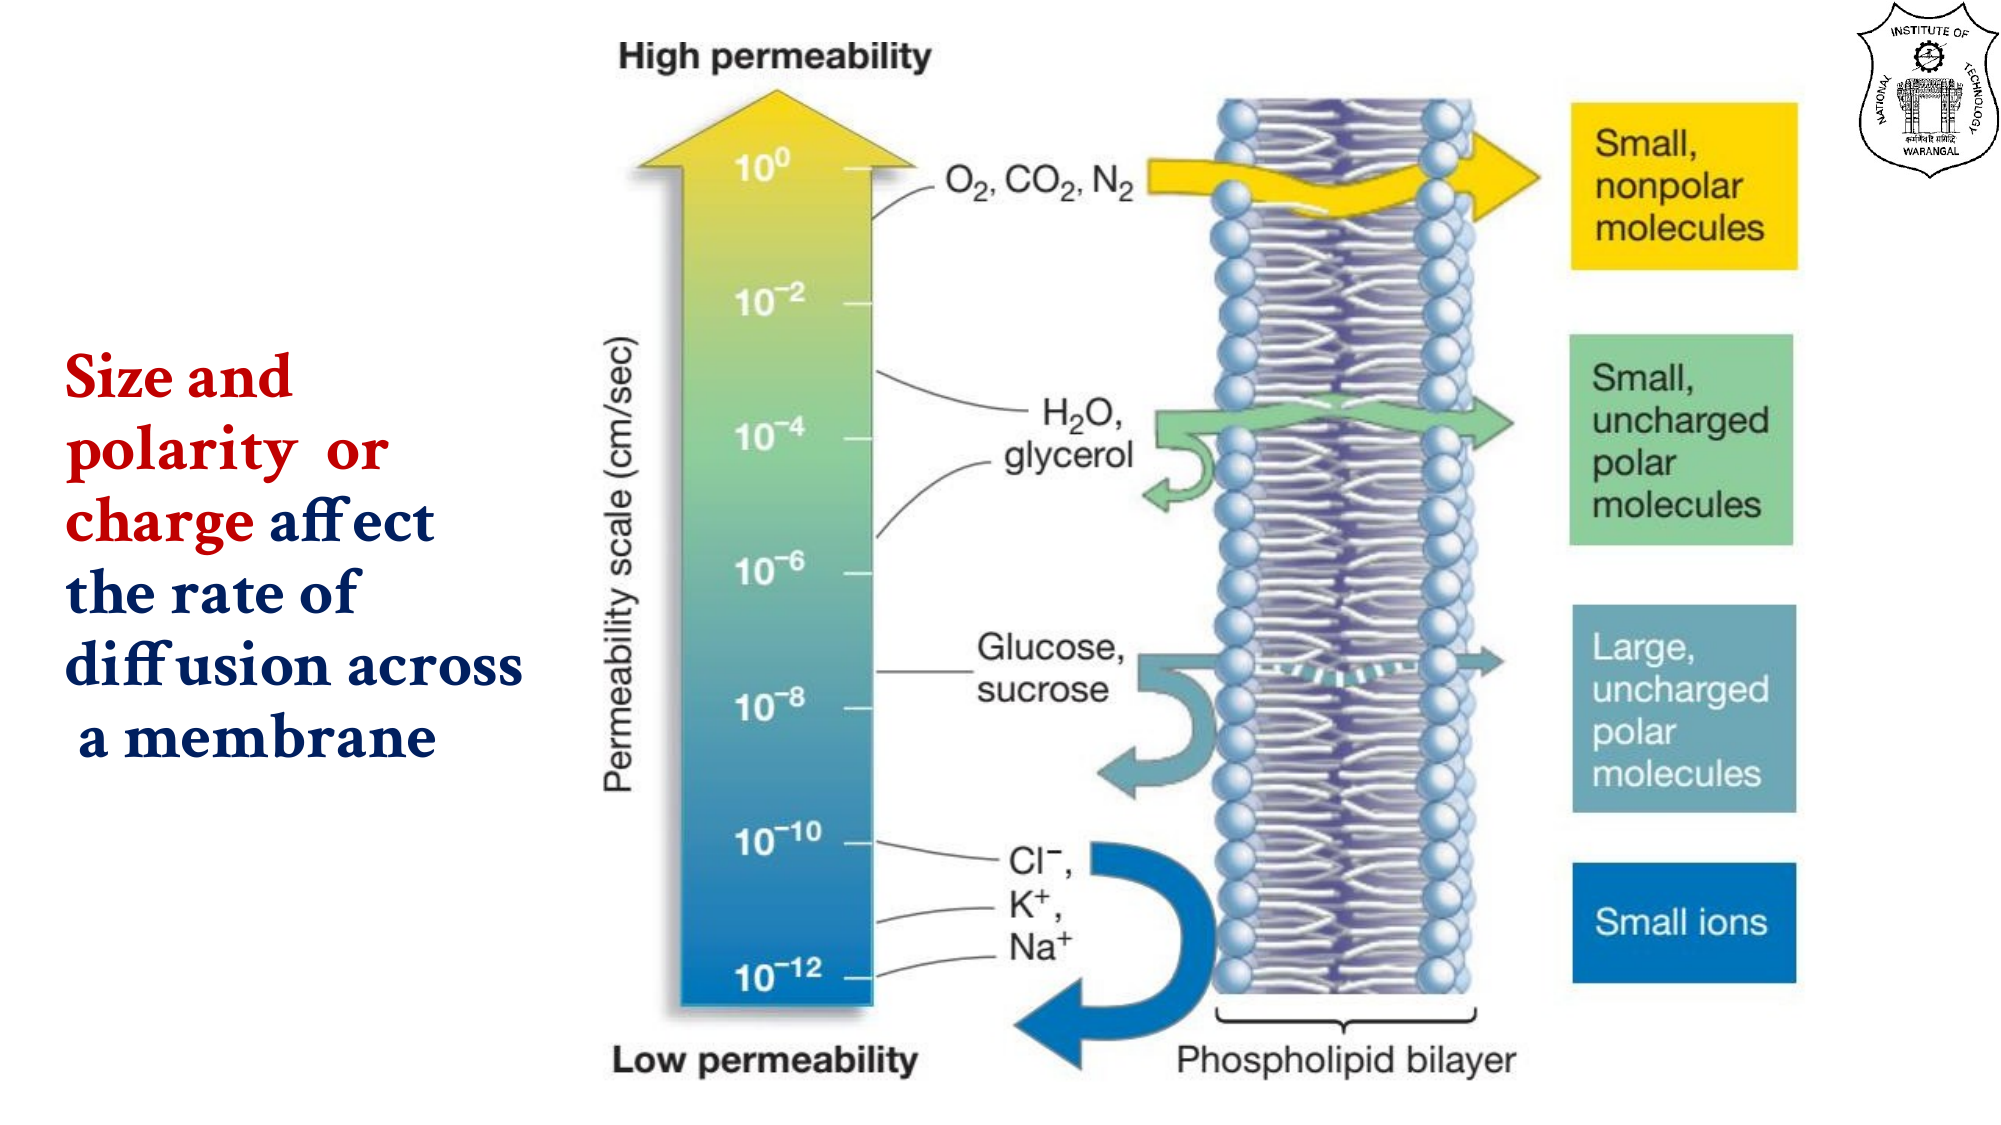

# Size and polarity  or charge affect  the rate of  diffusion across  a membrane